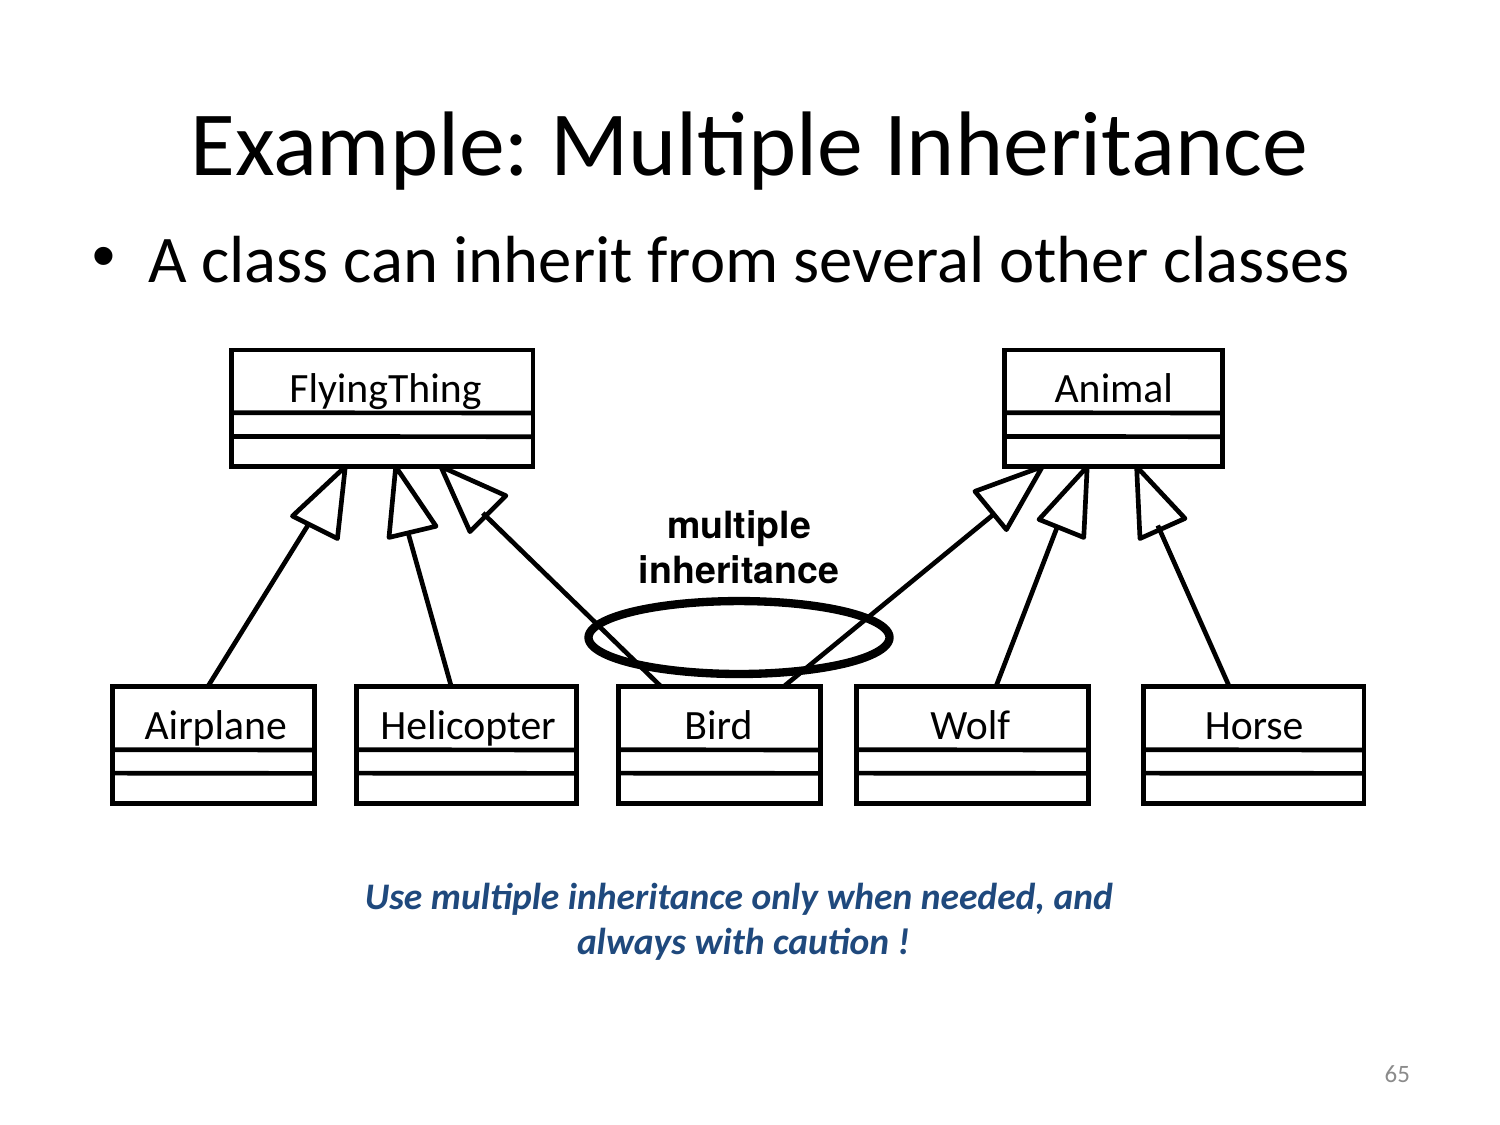

# Example: Multiple Inheritance
A class can inherit from several other classes

FlyingThing
Animal

multiple
inheritance

Airplane
Helicopter
Bird
Wolf
Horse

Use multiple inheritance only when needed, and
always with caution !

65